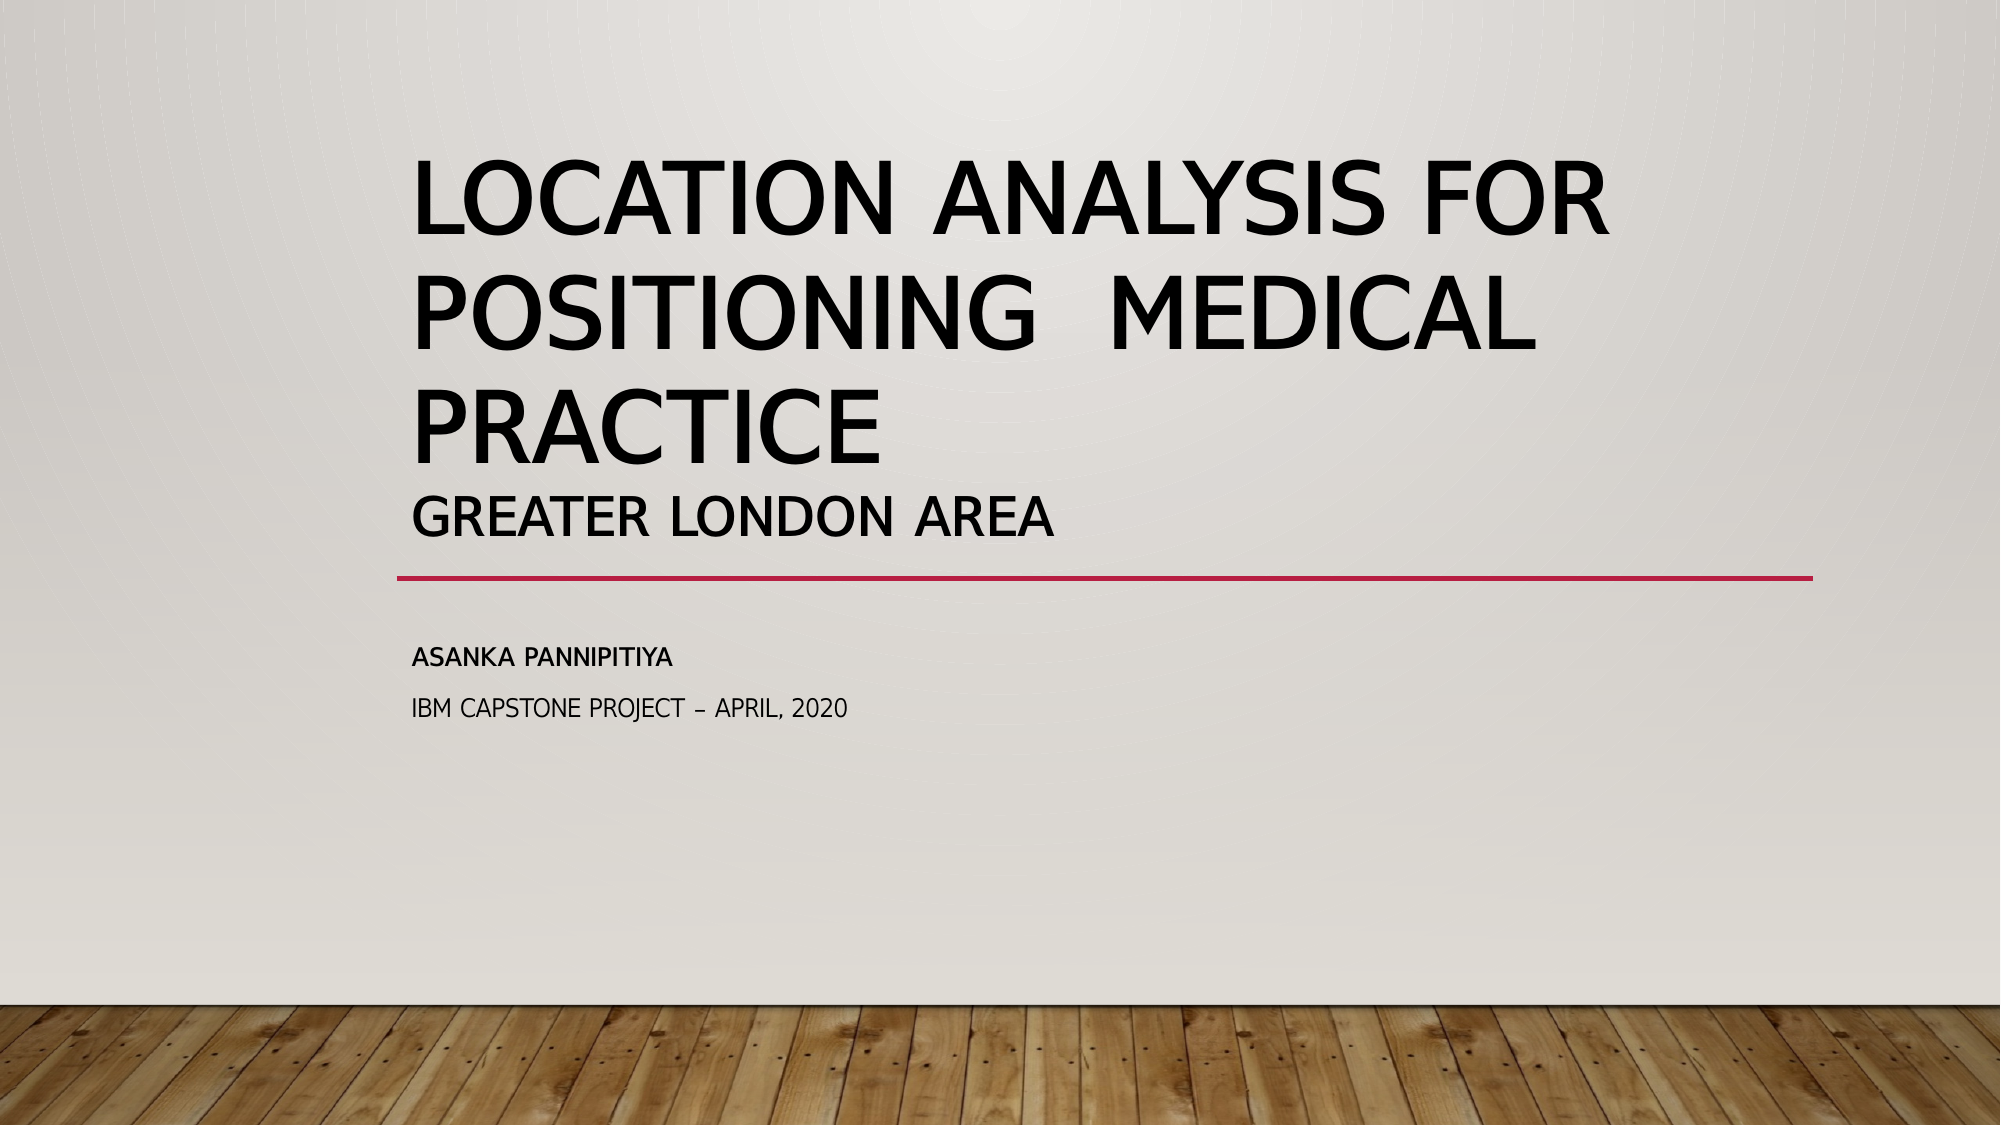

# Location Analysis for Positioning  Medical Practice Greater London Area

Asanka Pannipitiya
IBM Capstone Project – April, 2020